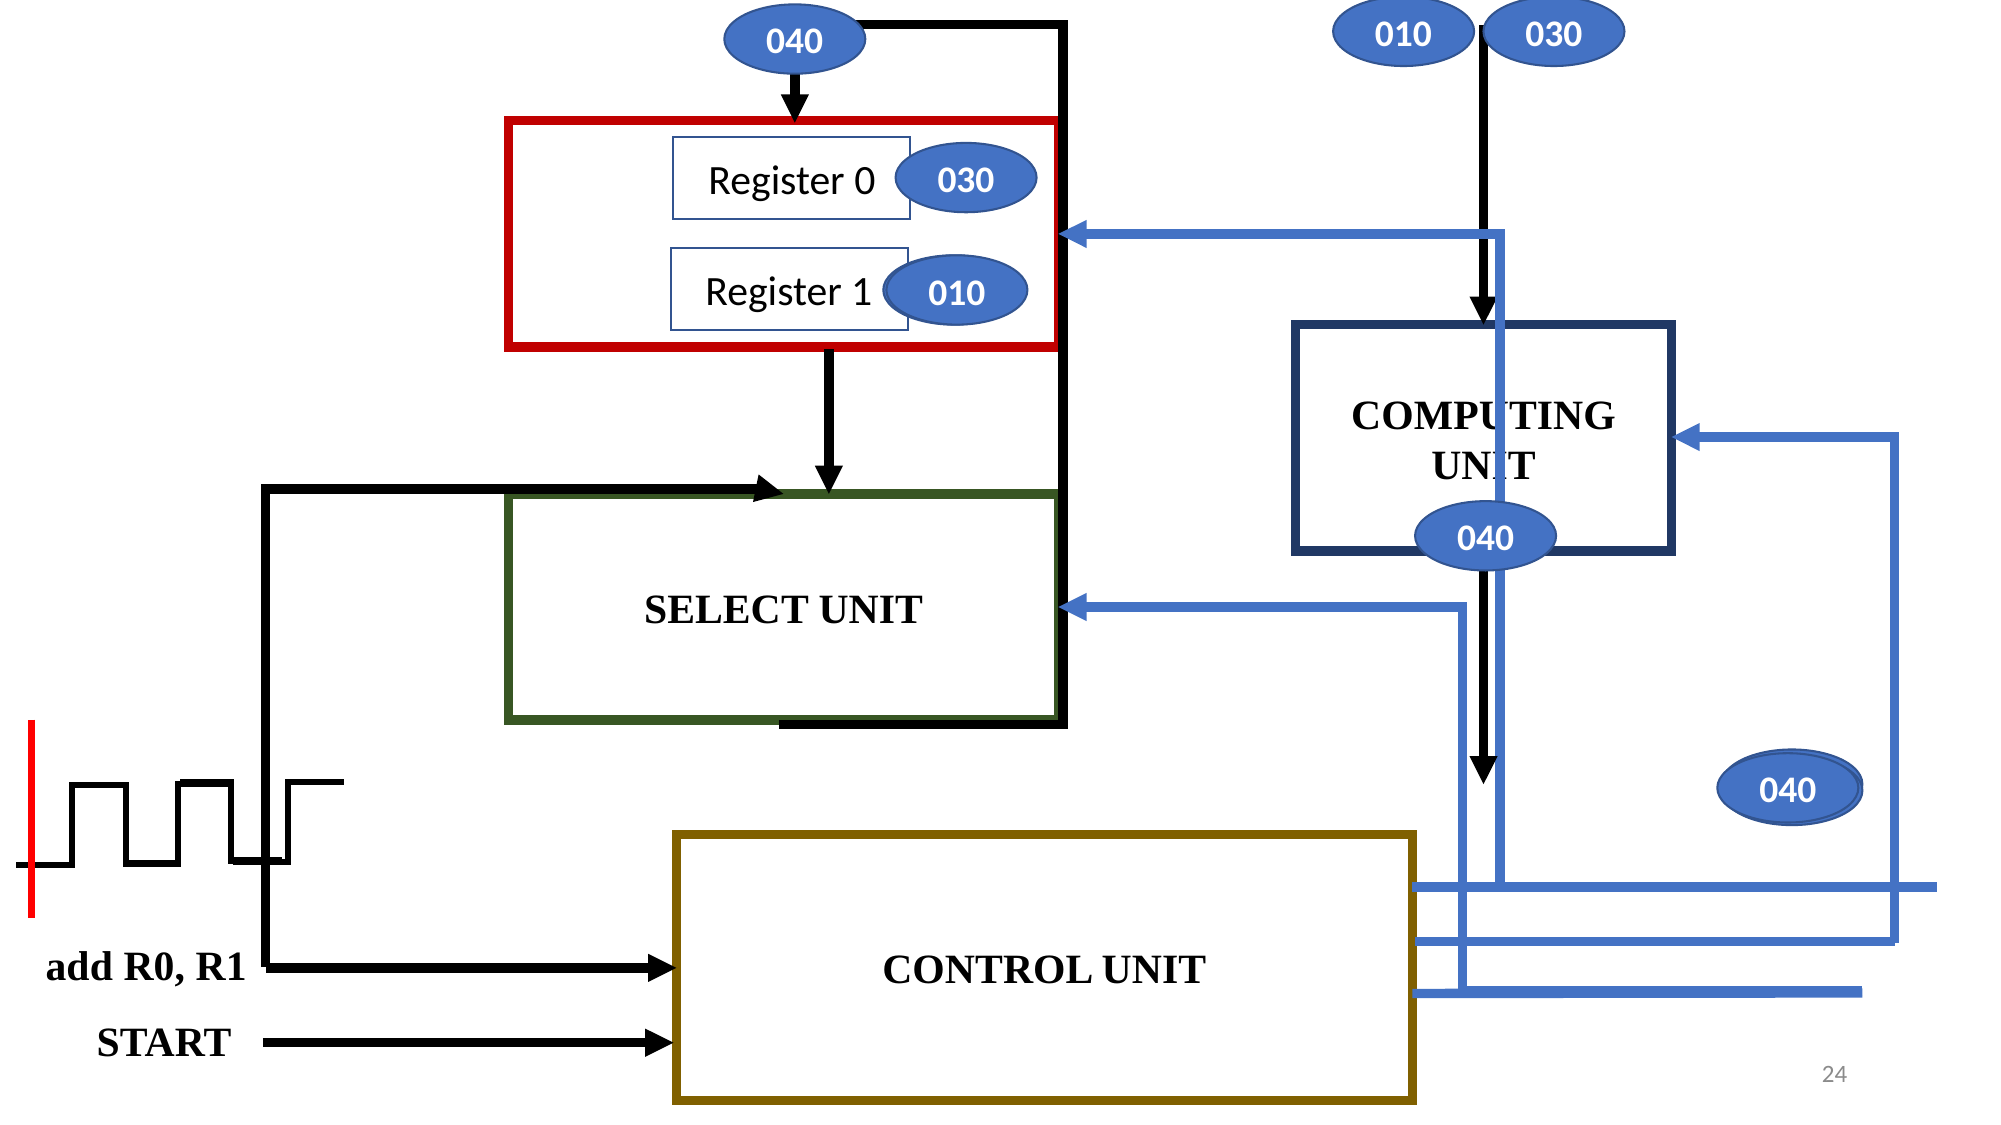

010
030
040

Register 0
030
Register 1
010
010
COMPUTING UNIT
SELECT UNIT
040
010
040
030
CONTROL UNIT
add R0, R1
START
24